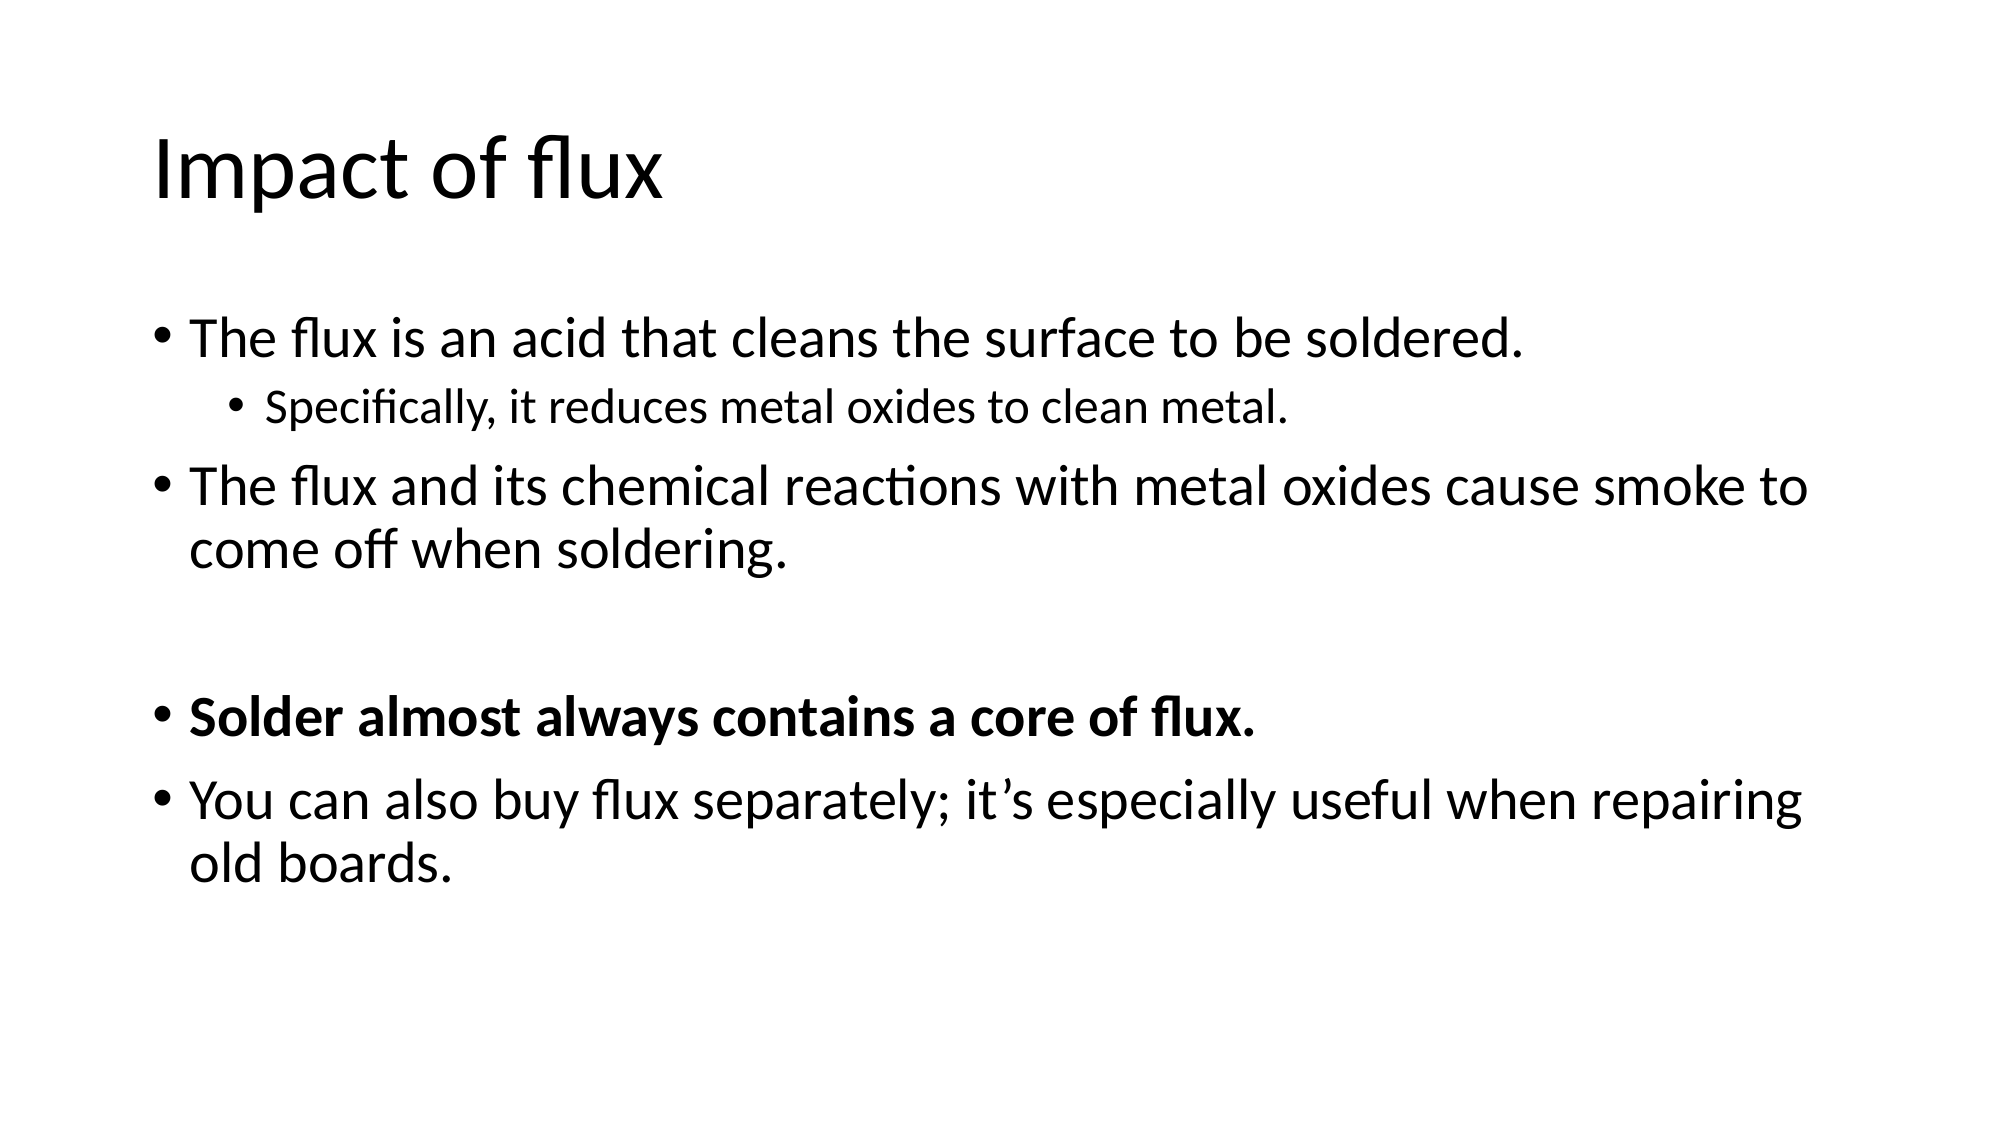

# Impact of flux
The flux is an acid that cleans the surface to be soldered.
Specifically, it reduces metal oxides to clean metal.
The flux and its chemical reactions with metal oxides cause smoke to come off when soldering.

Solder almost always contains a core of flux.
You can also buy flux separately; it’s especially useful when repairing old boards.